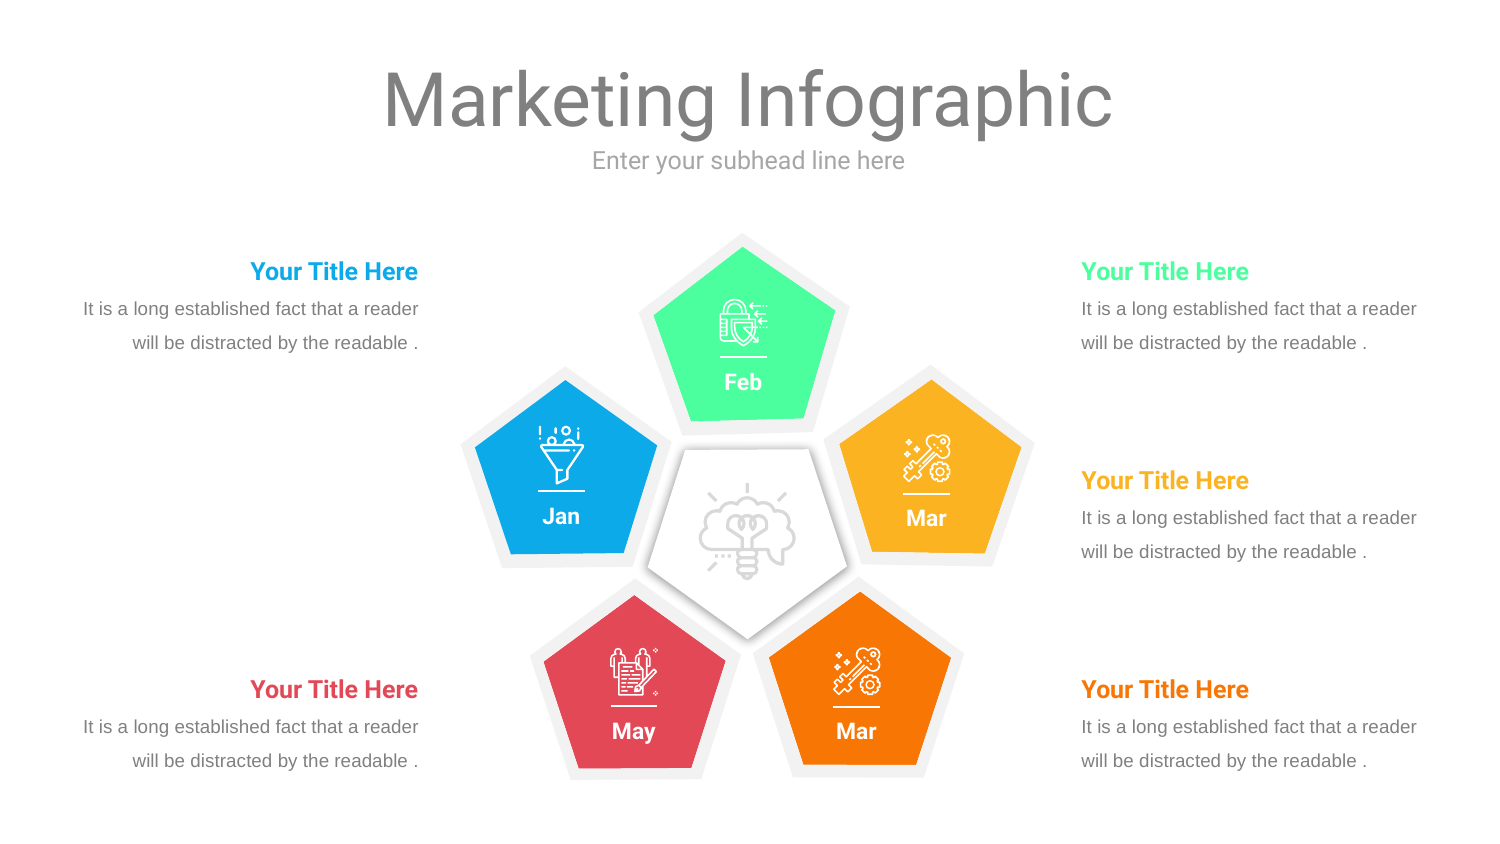

# Marketing Infographic
Enter your subhead line here

Your Title Here
It is a long established fact that a reader will be distracted by the readable .
Your Title Here
It is a long established fact that a reader will be distracted by the readable .

Feb

Jan

Mar
Your Title Here
It is a long established fact that a reader will be distracted by the readable .

Mar

May
Your Title Here
It is a long established fact that a reader will be distracted by the readable .
Your Title Here
It is a long established fact that a reader will be distracted by the readable .